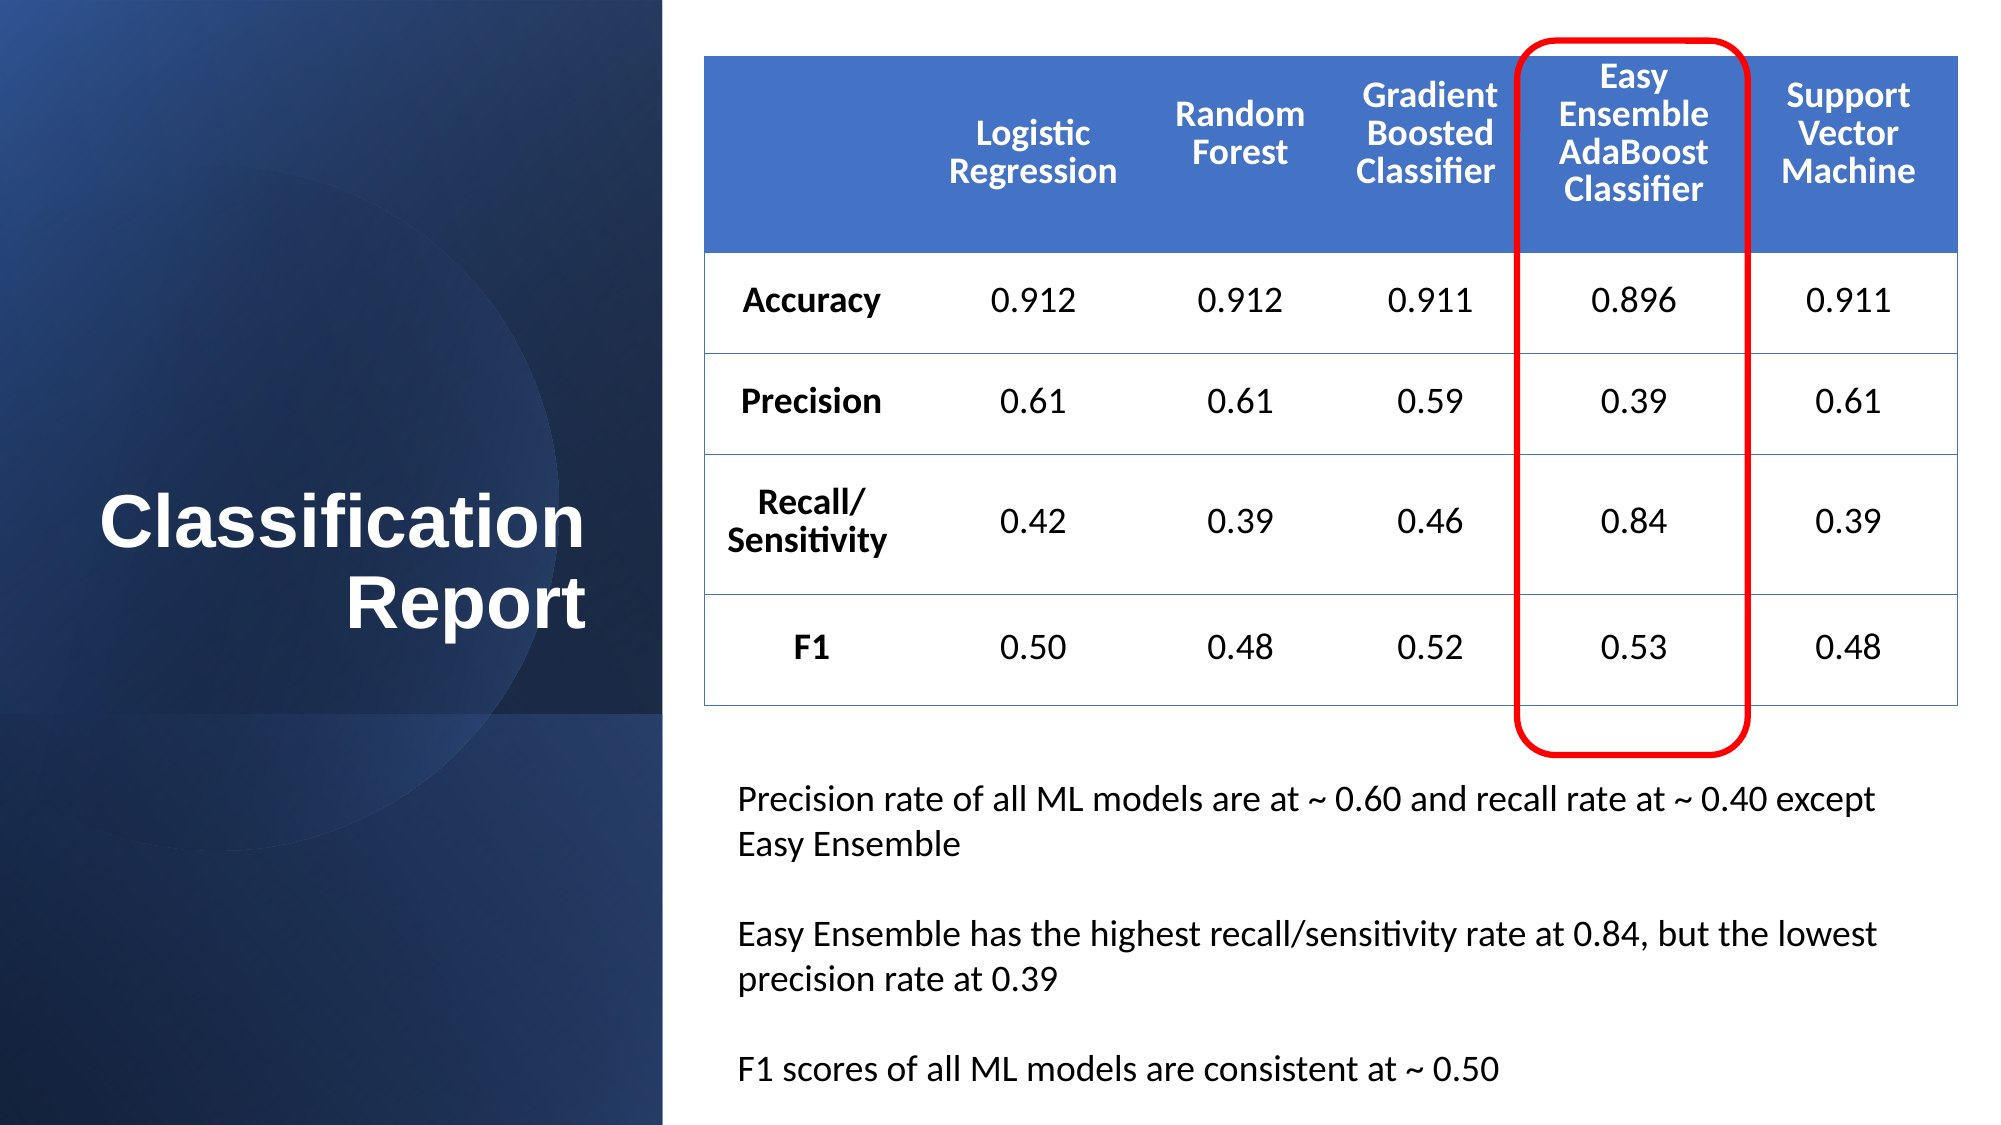

|  | Logistic Regression | Random Forest | Gradient Boosted Classifier | Easy Ensemble AdaBoost Classifier | Support Vector Machine |
| --- | --- | --- | --- | --- | --- |
| Accuracy | 0.912 | 0.912 | 0.911 | 0.896 | 0.911 |
| Precision | 0.61 | 0.61 | 0.59 | 0.39 | 0.61 |
| Recall/ Sensitivity | 0.42 | 0.39 | 0.46 | 0.84 | 0.39 |
| F1 | 0.50 | 0.48 | 0.52 | 0.53 | 0.48 |
# Classification Report

Precision rate of all ML models are at ~ 0.60 and recall rate at ~ 0.40 except Easy Ensemble

Easy Ensemble has the highest recall/sensitivity rate at 0.84, but the lowest precision rate at 0.39

F1 scores of all ML models are consistent at ~ 0.50